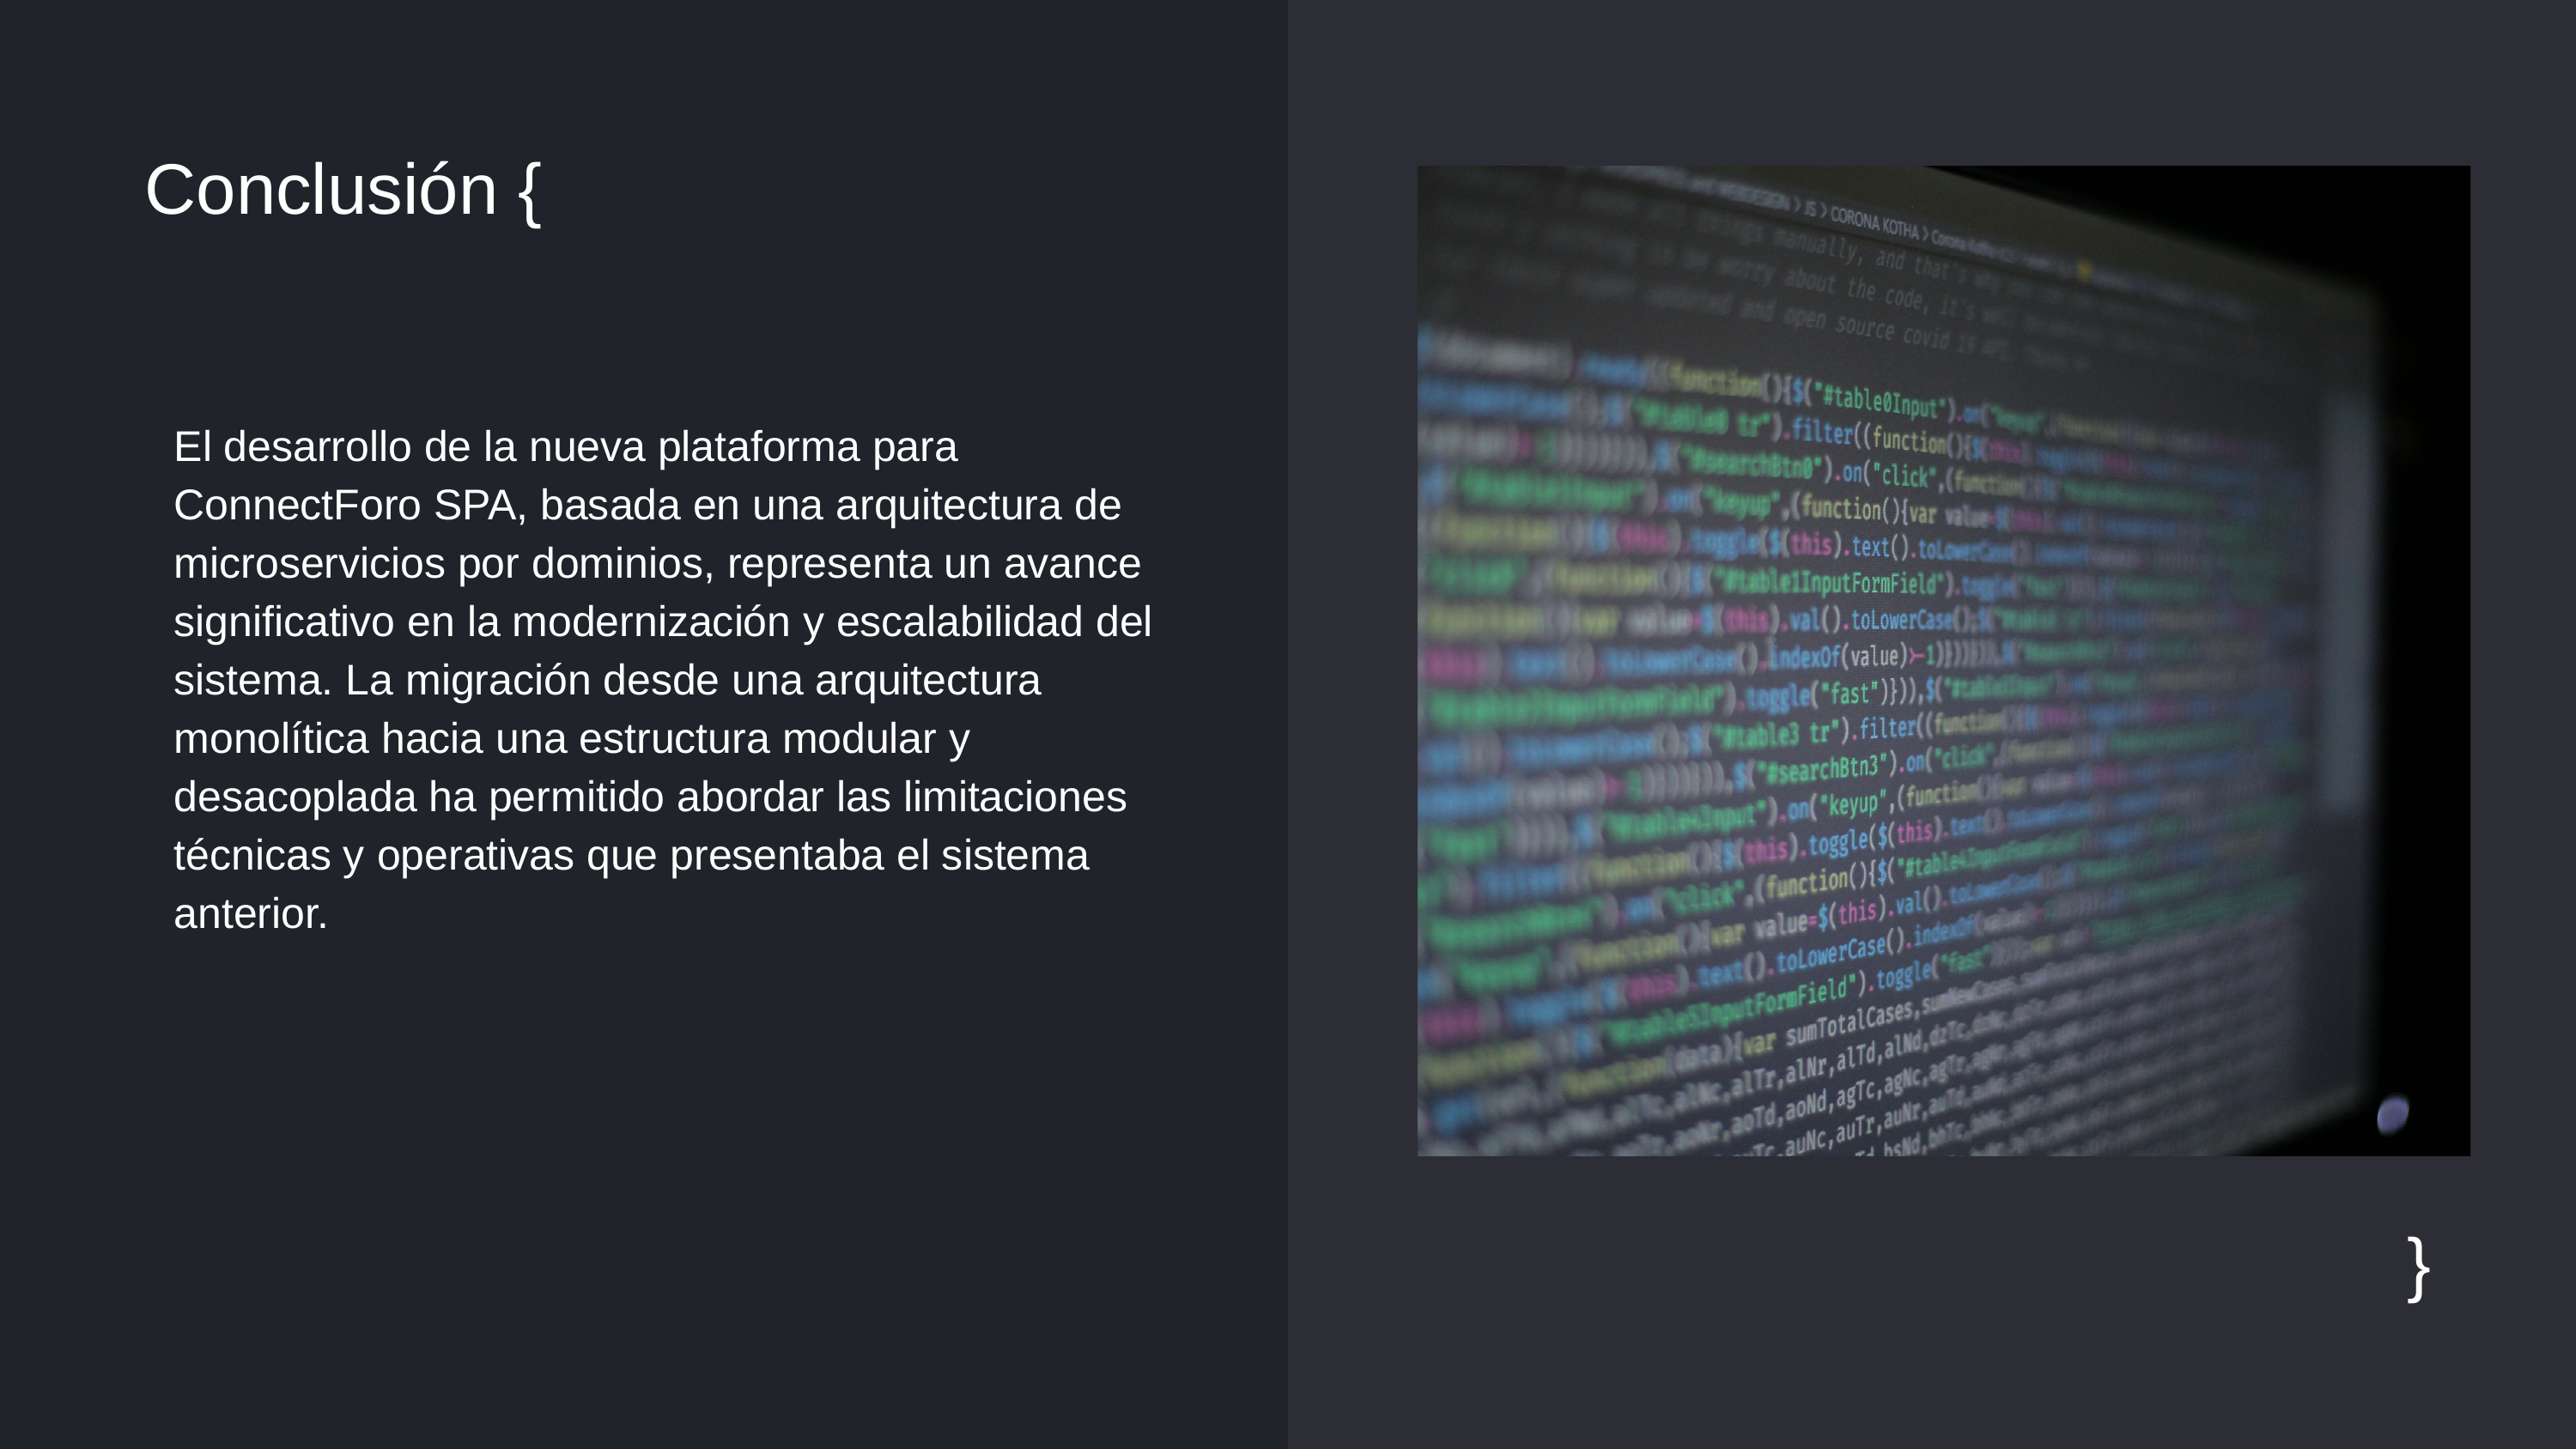

Conclusión {

El desarrollo de la nueva plataforma para ConnectForo SPA, basada en una arquitectura de microservicios por dominios, representa un avance significativo en la modernización y escalabilidad del sistema. La migración desde una arquitectura monolítica hacia una estructura modular y desacoplada ha permitido abordar las limitaciones técnicas y operativas que presentaba el sistema anterior.
}